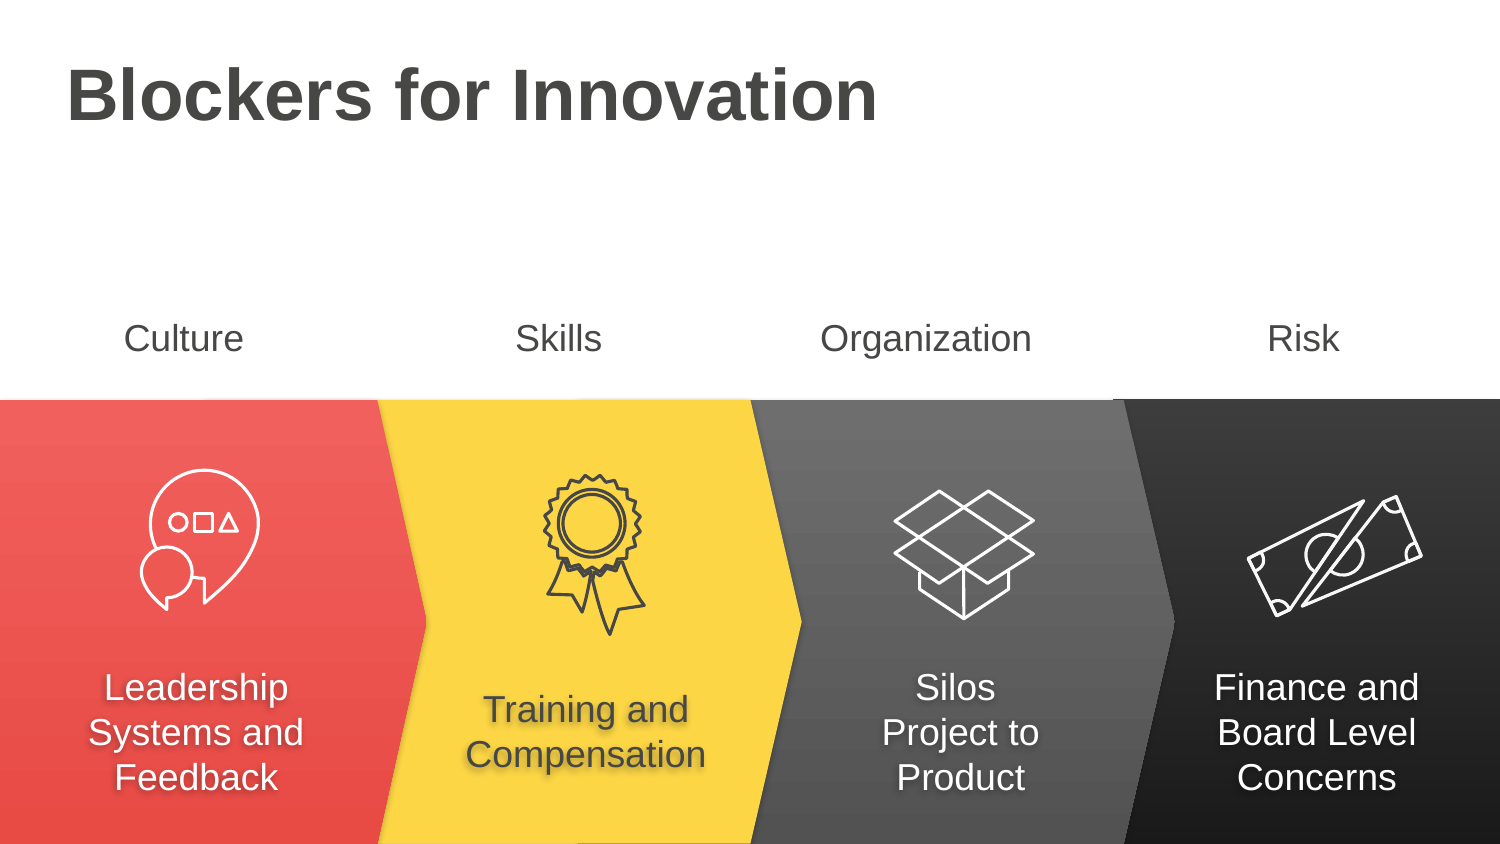

Blockers for Innovation
Culture
Skills
Organization
Risk

Leadership Systems and Feedback
Training and Compensation
Silos
Project to Product
Finance and Board Level Concerns